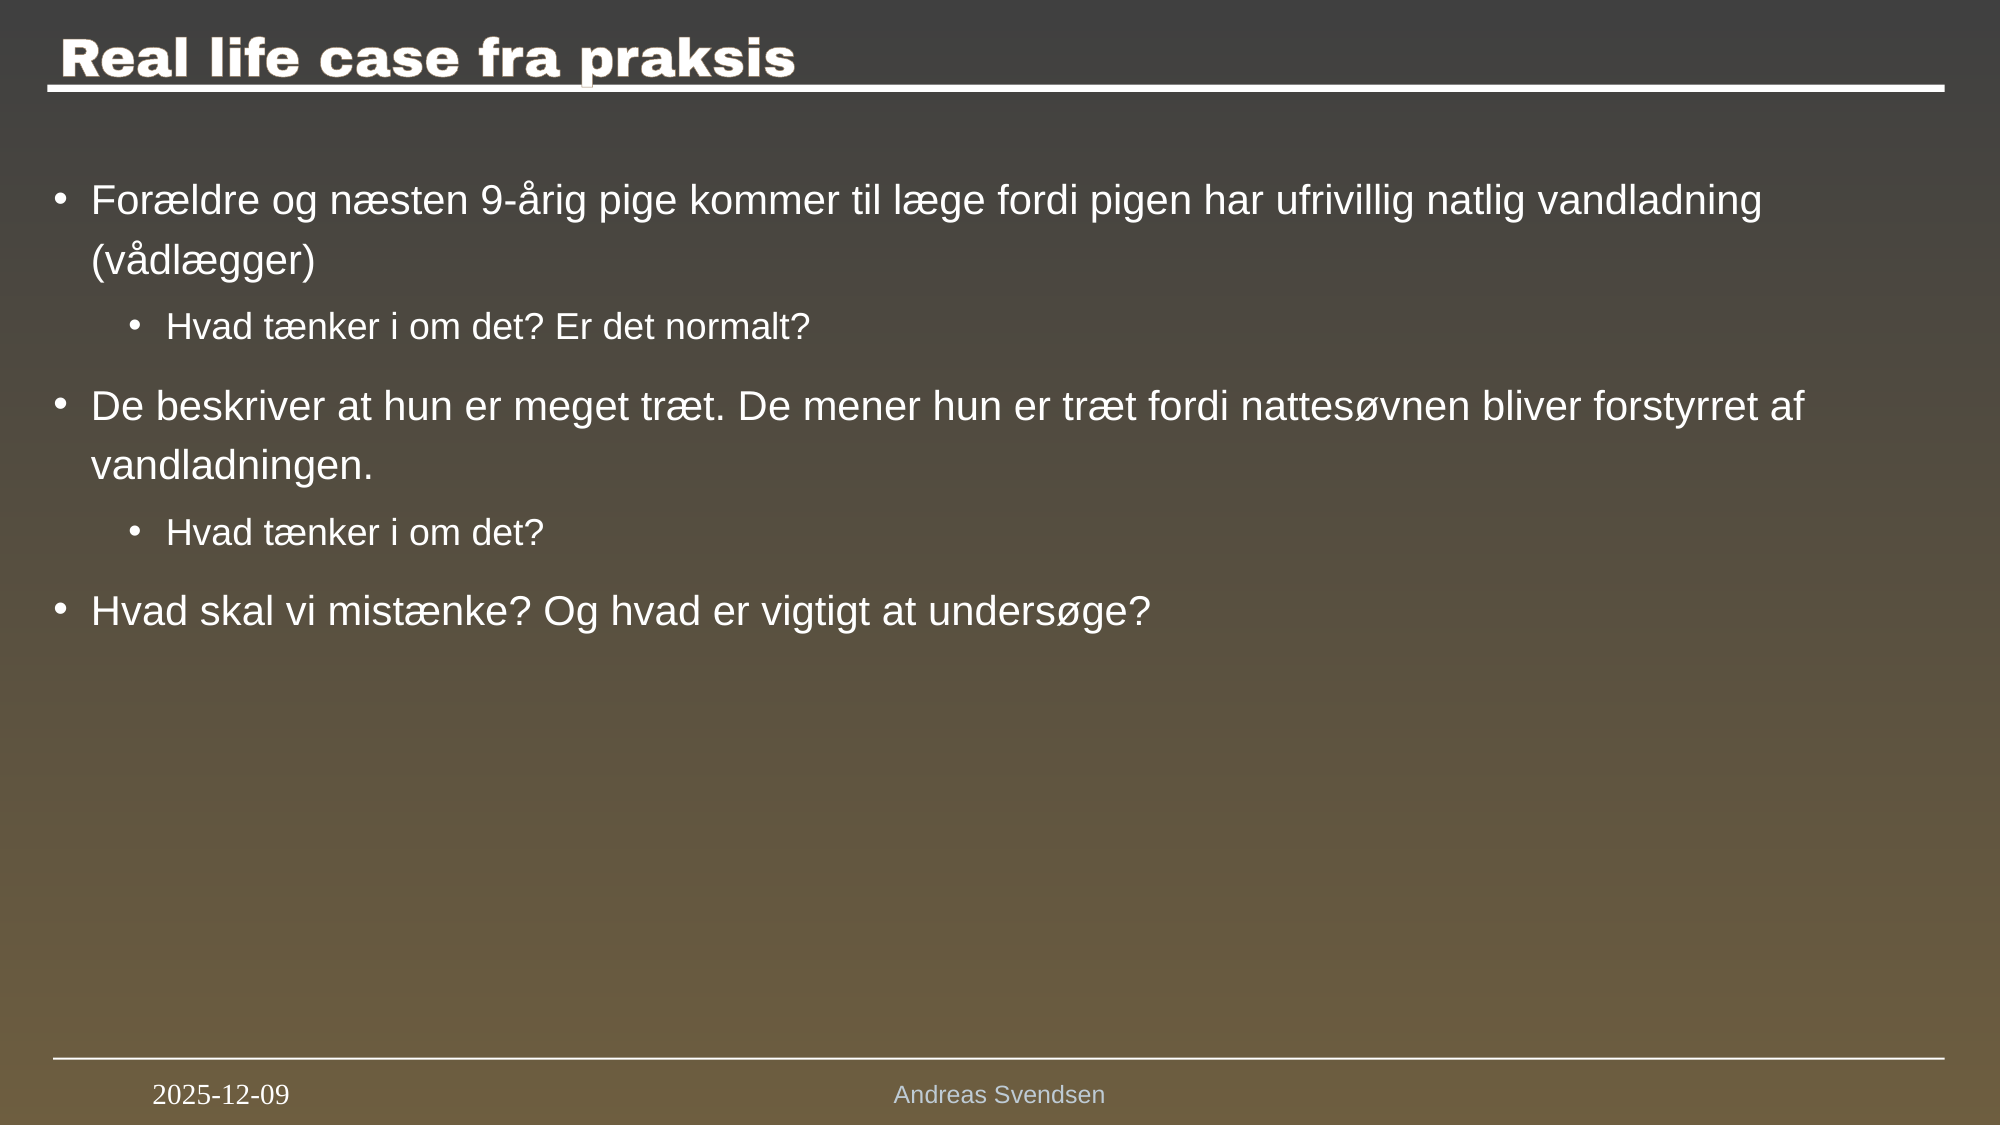

Andreas Svendsen
3
2025-12-09

# Real life case fra praksis

Forældre og næsten 9-årig pige kommer til læge fordi pigen har ufrivillig natlig vandladning (vådlægger)
Hvad tænker i om det? Er det normalt?
De beskriver at hun er meget træt. De mener hun er træt fordi nattesøvnen bliver forstyrret af vandladningen.
Hvad tænker i om det?
Hvad skal vi mistænke? Og hvad er vigtigt at undersøge?